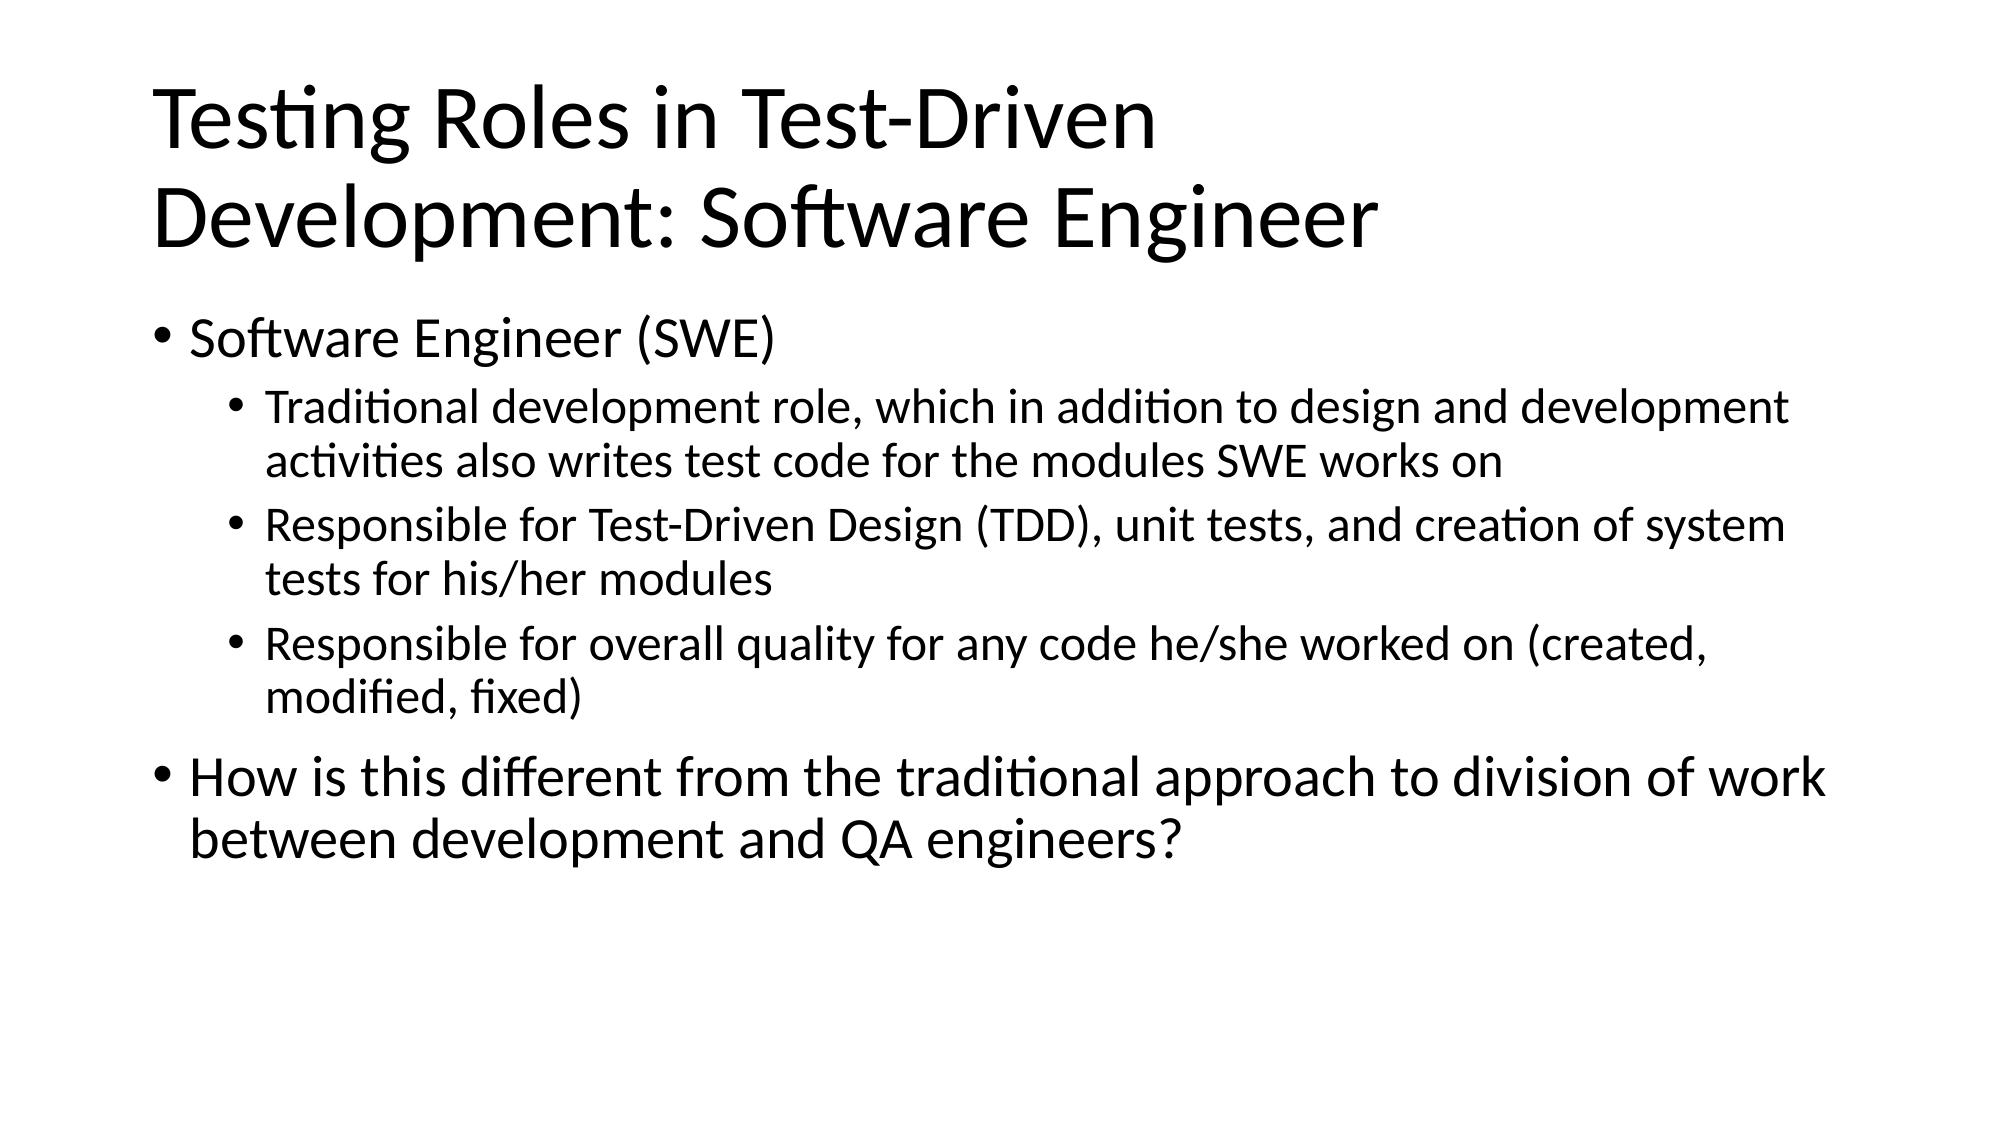

# Testing Roles in Test-Driven Development: Software Engineer
Software Engineer (SWE)
Traditional development role, which in addition to design and development activities also writes test code for the modules SWE works on
Responsible for Test-Driven Design (TDD), unit tests, and creation of system tests for his/her modules
Responsible for overall quality for any code he/she worked on (created, modified, fixed)
How is this different from the traditional approach to division of work between development and QA engineers?